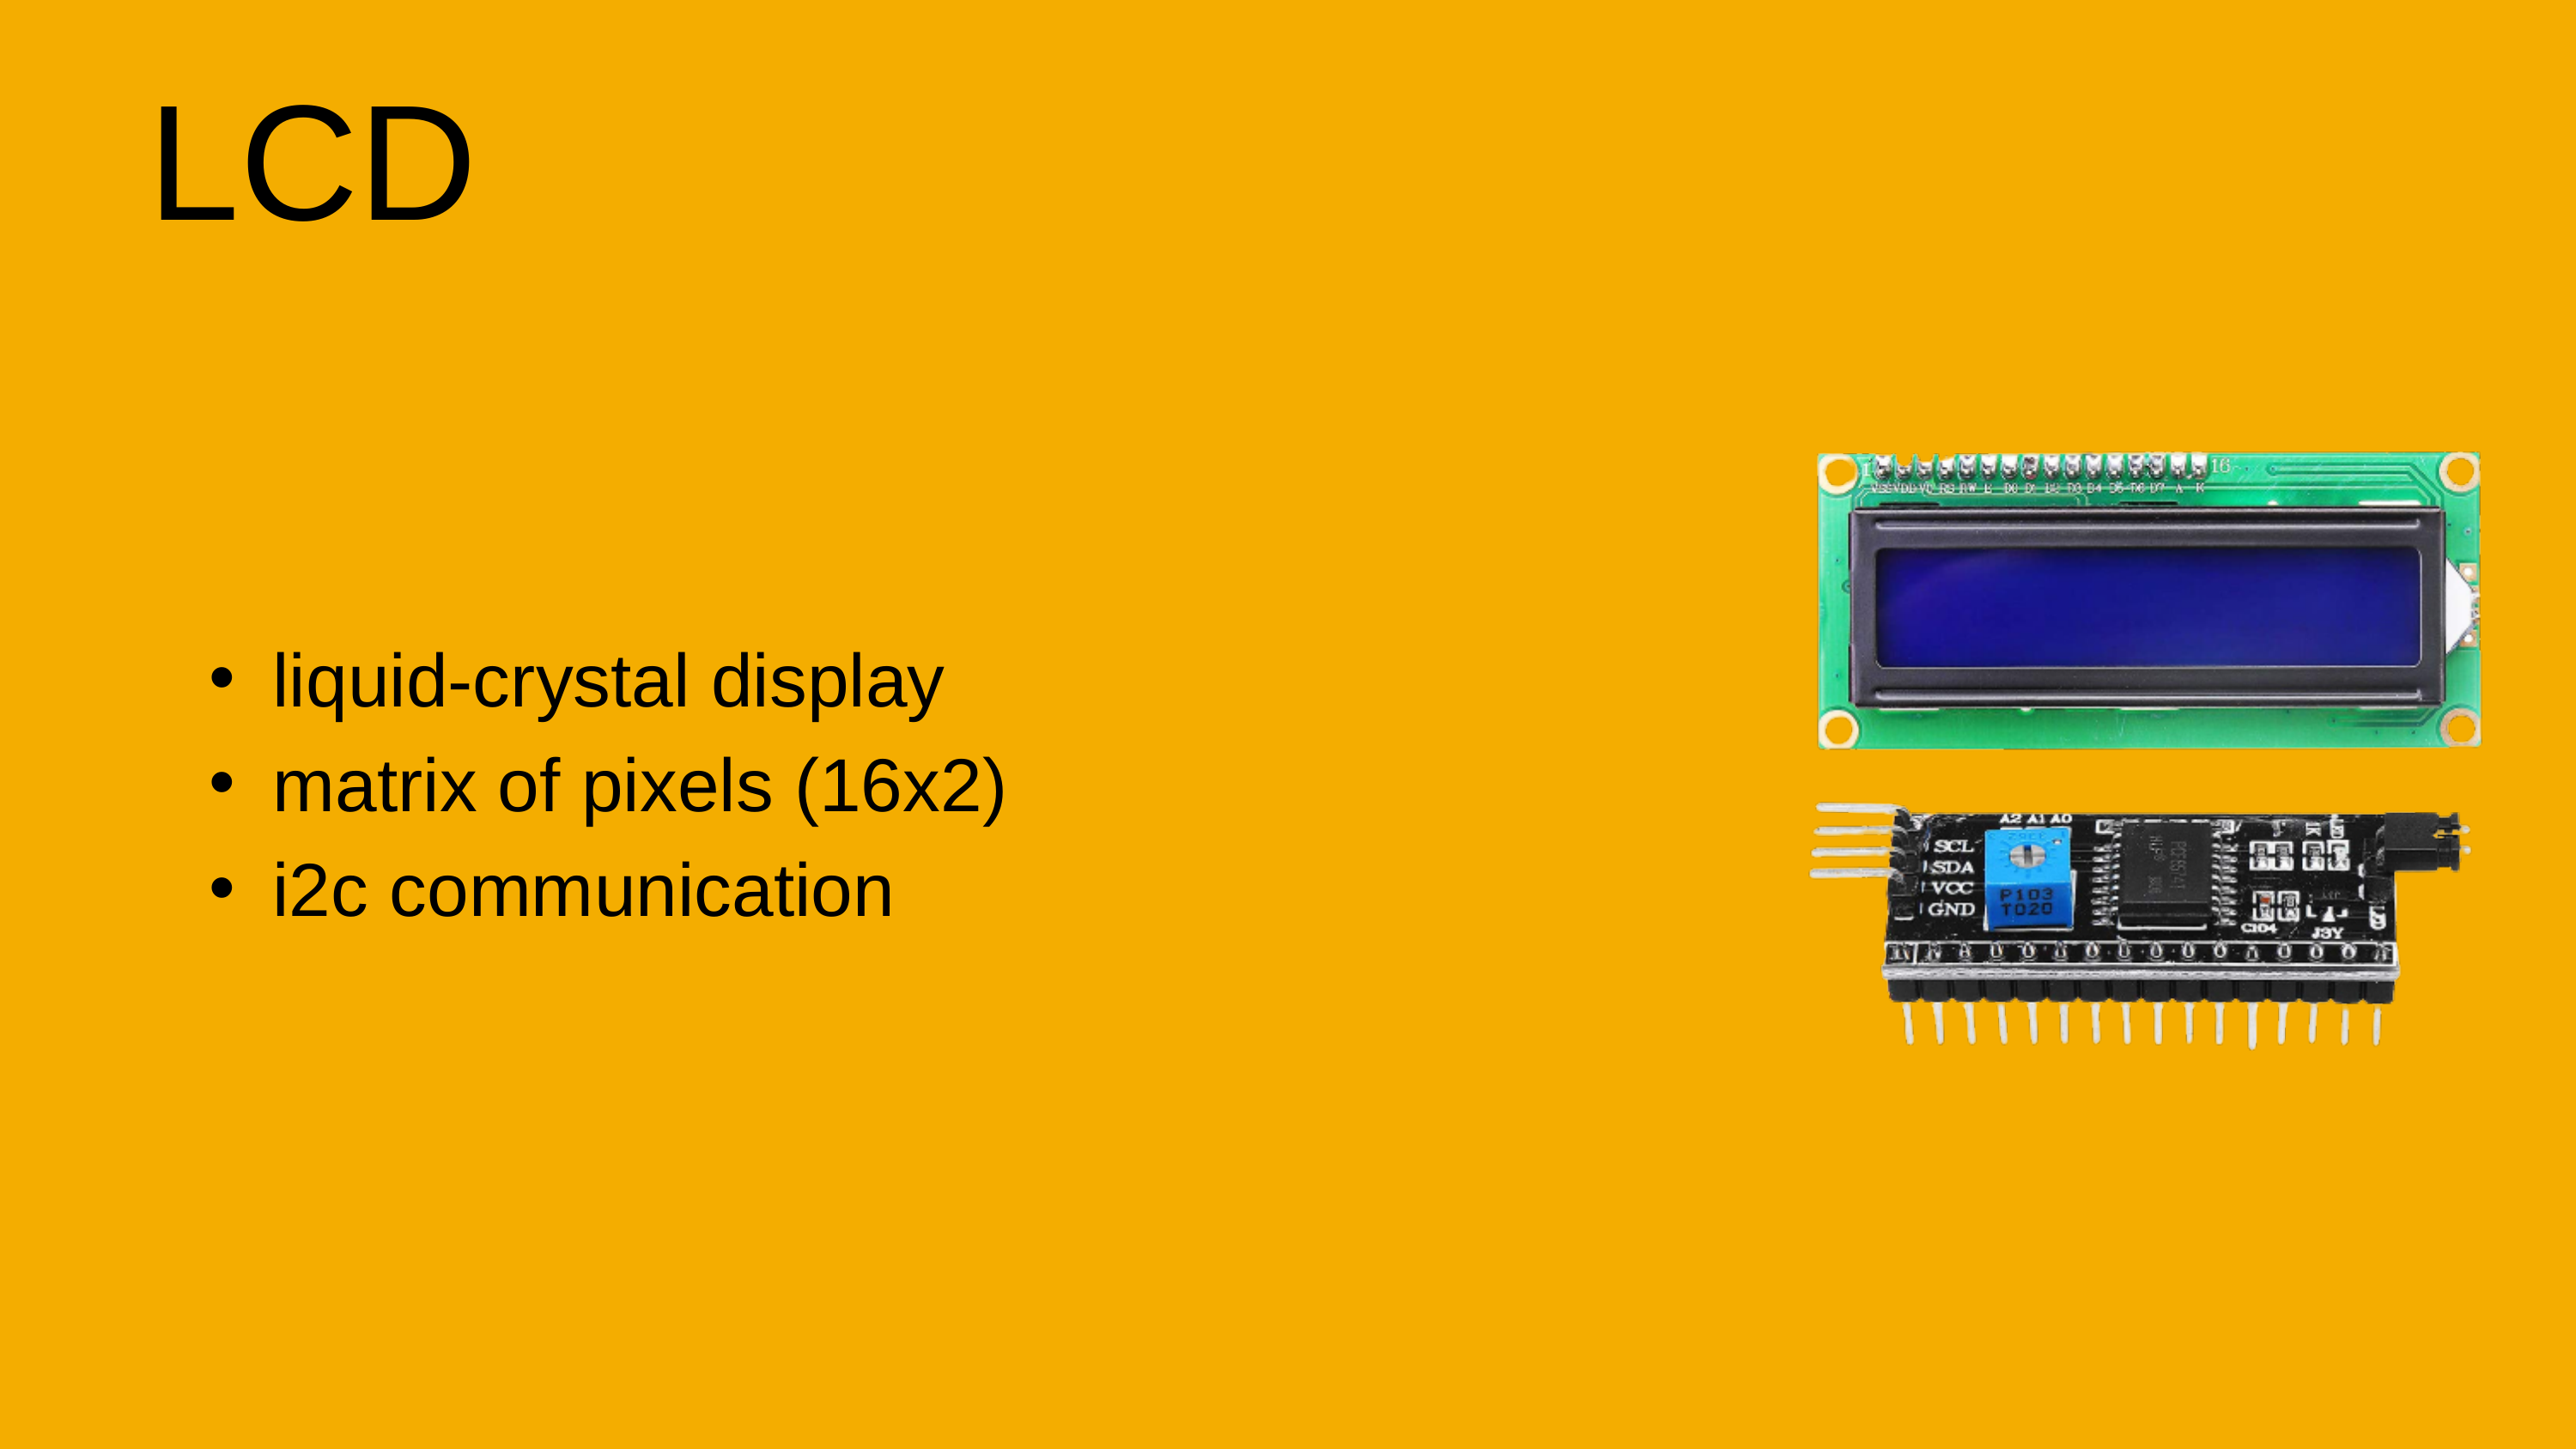

LCD

liquid-crystal display
matrix of pixels (16x2)
i2c communication